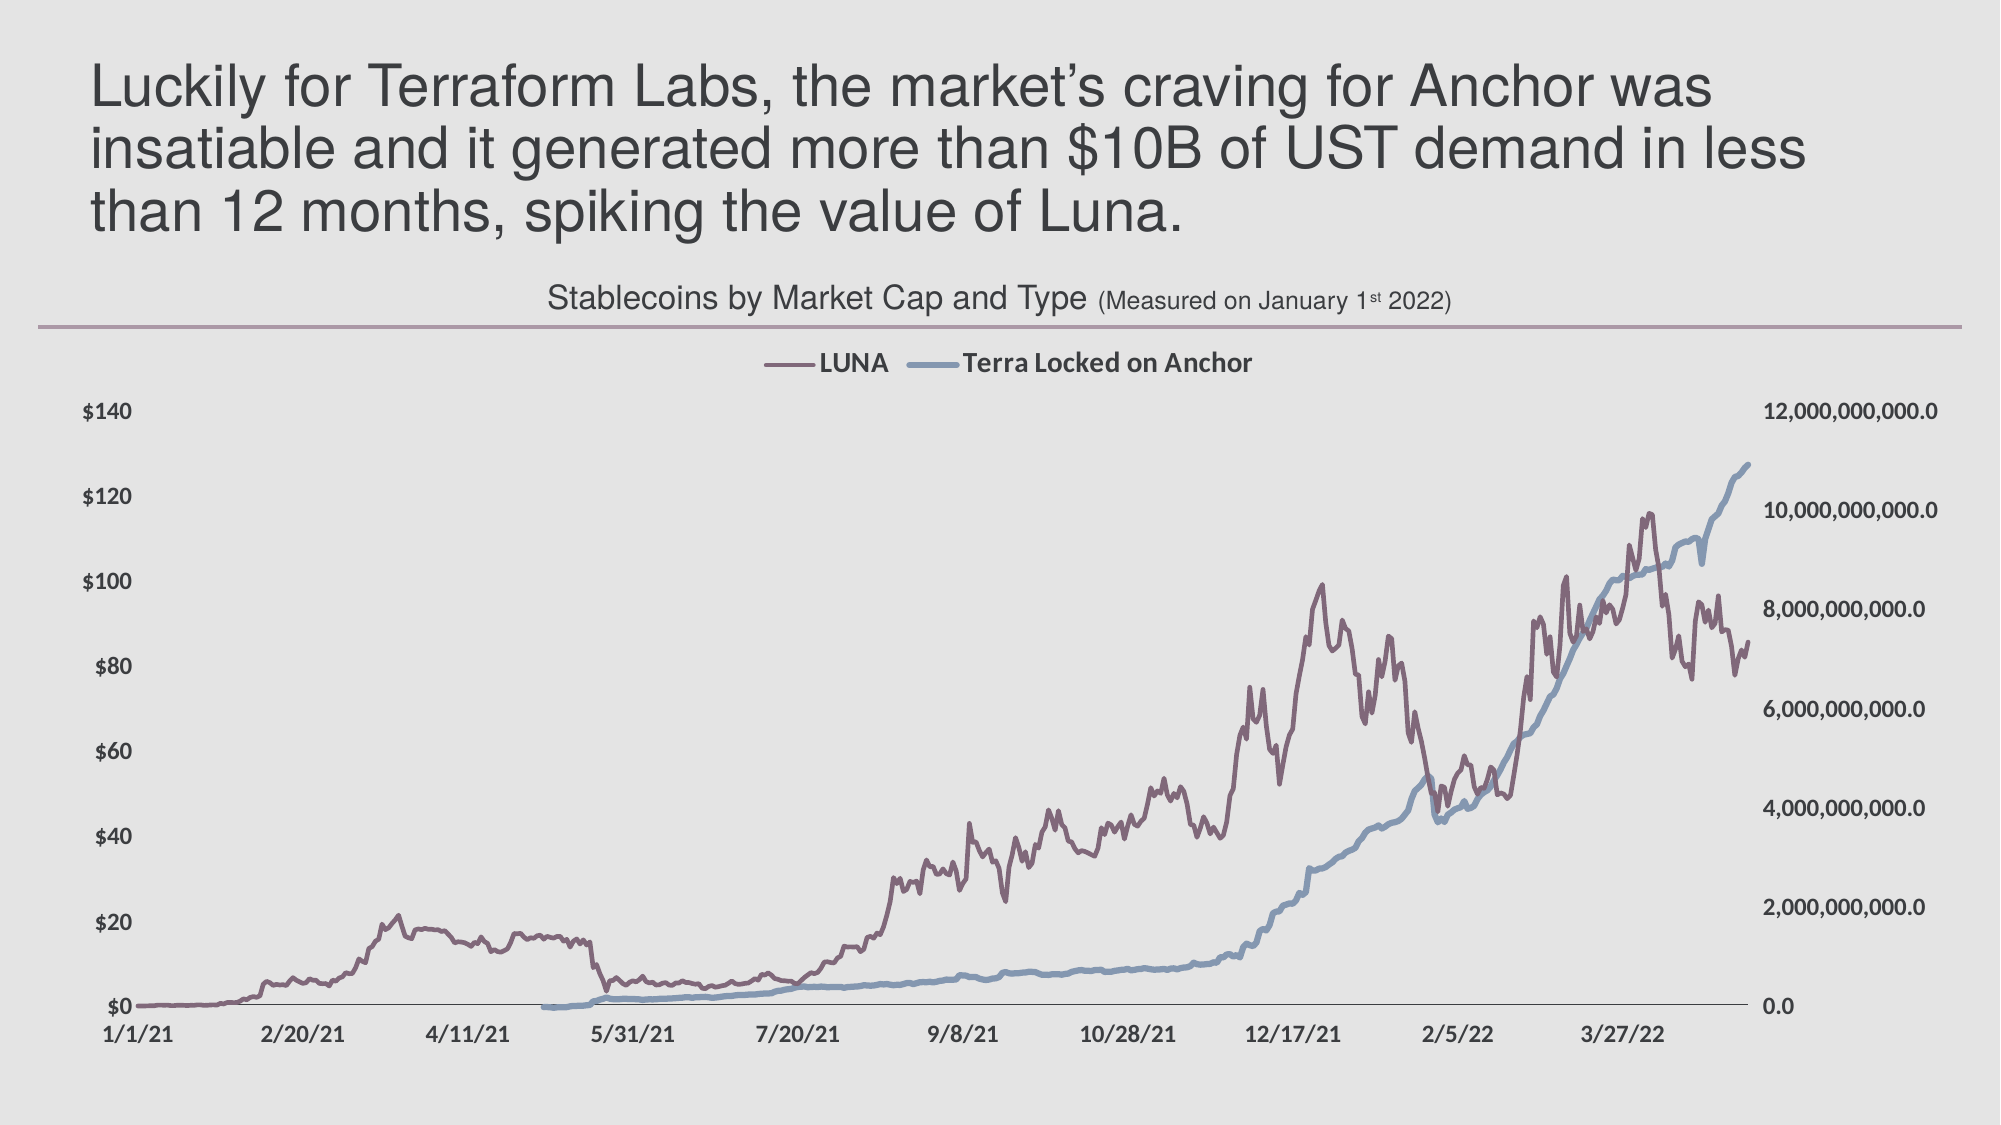

# Luckily for Terraform Labs, the market’s craving for Anchor was insatiable and it generated more than $10B of UST demand in less than 12 months, spiking the value of Luna.
Stablecoins by Market Cap and Type (Measured on January 1st 2022)

### Chart

| Category | LUNA | Terra Locked on Anchor |
|---|---|---|